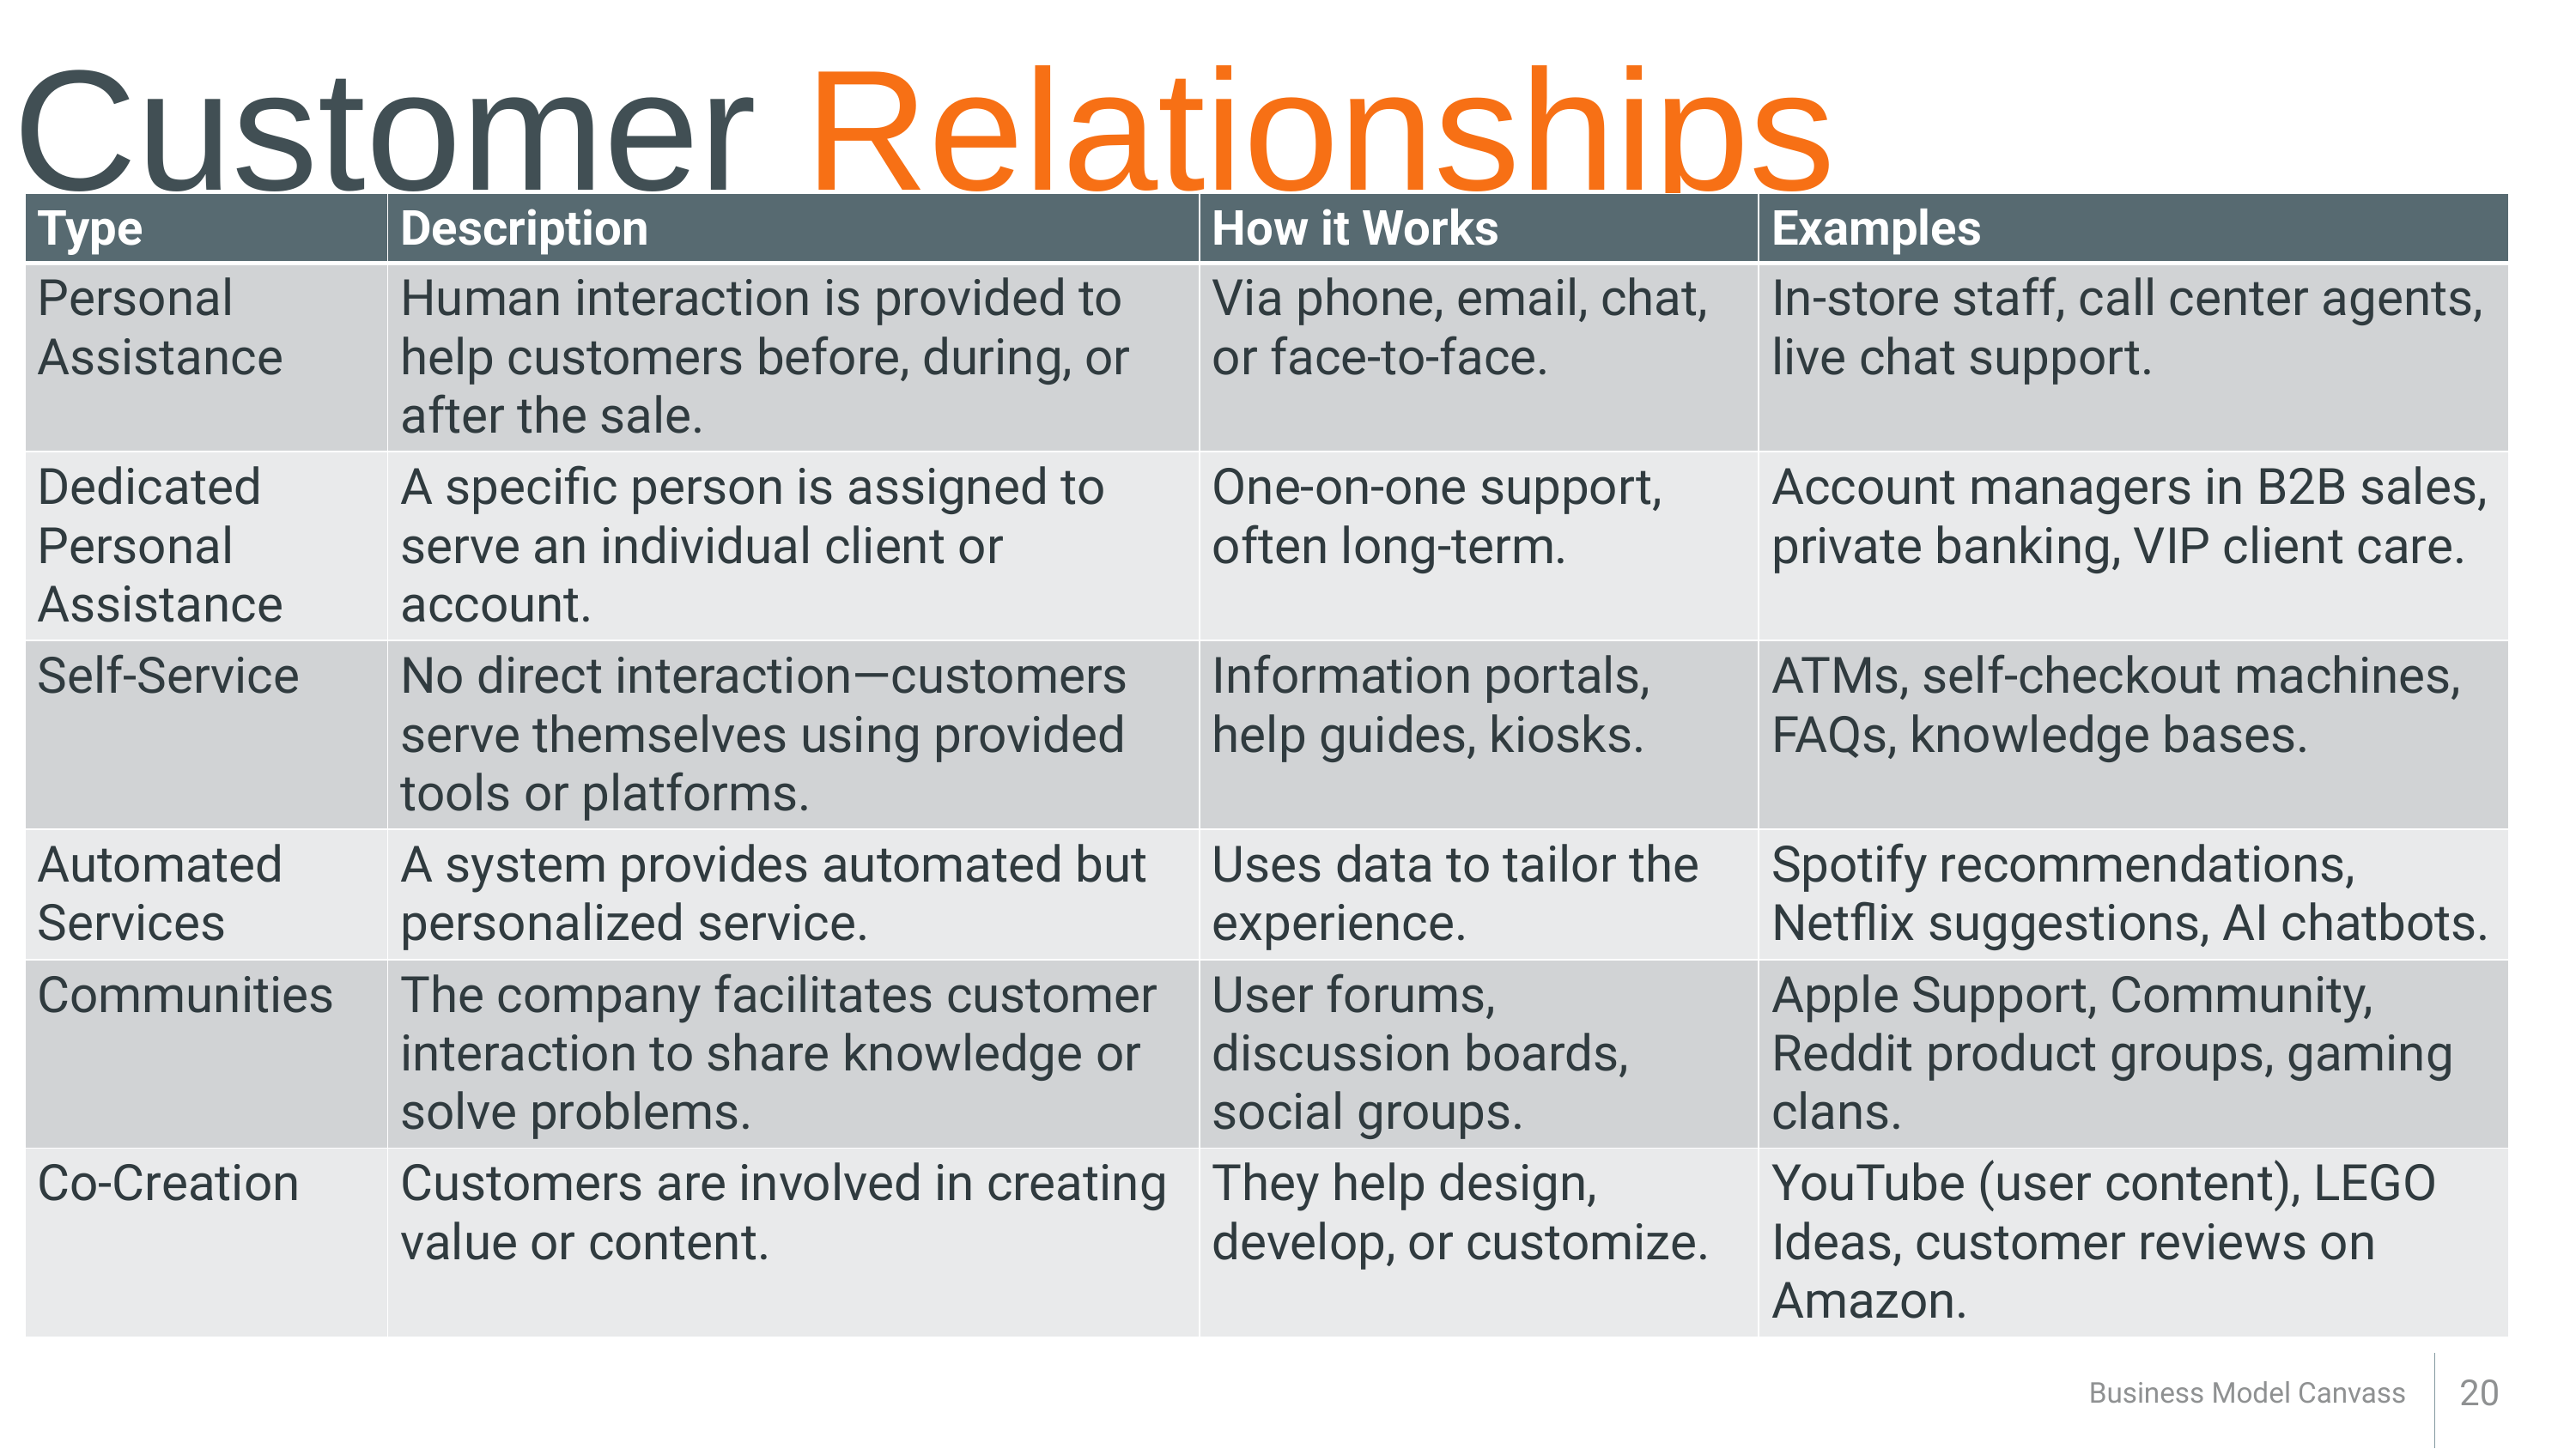

# Customer Relationships
| Type | Description | How it Works | Examples |
| --- | --- | --- | --- |
| Personal Assistance | Human interaction is provided to help customers before, during, or after the sale. | Via phone, email, chat, or face-to-face. | In-store staff, call center agents, live chat support. |
| Dedicated Personal Assistance | A specific person is assigned to serve an individual client or account. | One-on-one support, often long-term. | Account managers in B2B sales, private banking, VIP client care. |
| Self-Service | No direct interaction—customers serve themselves using provided tools or platforms. | Information portals, help guides, kiosks. | ATMs, self-checkout machines, FAQs, knowledge bases. |
| Automated Services | A system provides automated but personalized service. | Uses data to tailor the experience. | Spotify recommendations, Netflix suggestions, AI chatbots. |
| Communities | The company facilitates customer interaction to share knowledge or solve problems. | User forums, discussion boards, social groups. | Apple Support, Community, Reddit product groups, gaming clans. |
| Co-Creation | Customers are involved in creating value or content. | They help design, develop, or customize. | YouTube (user content), LEGO Ideas, customer reviews on Amazon. |
20
Business Model Canvass